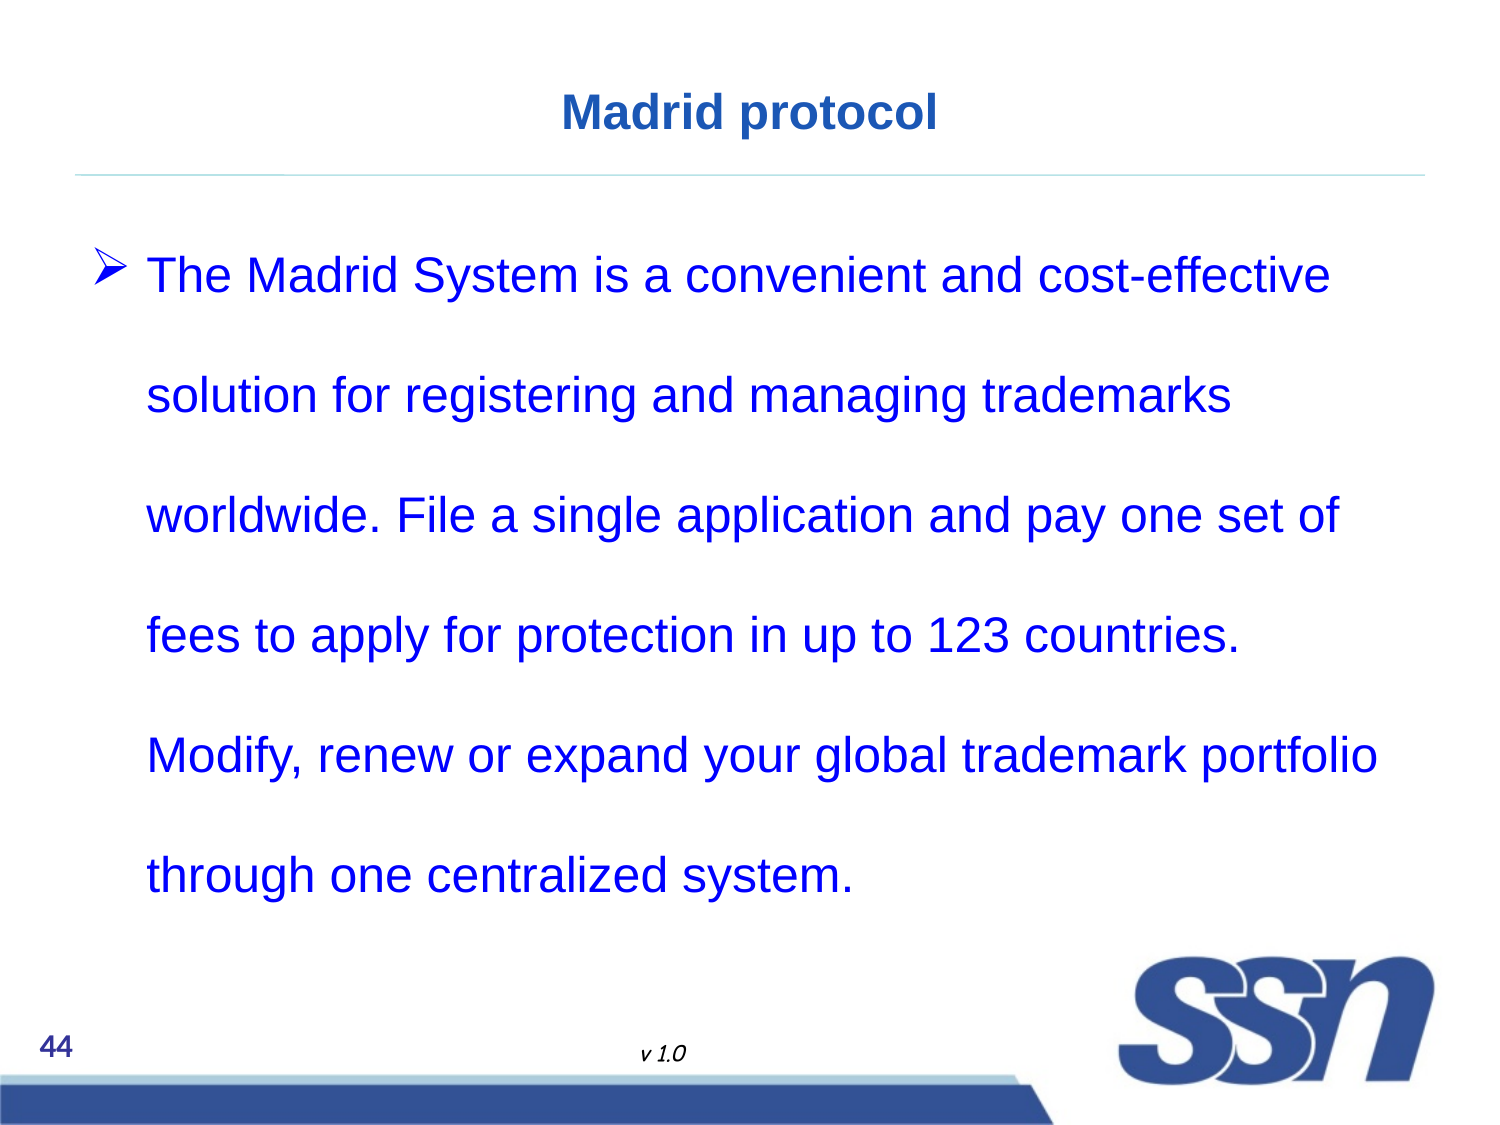

# Madrid protocol
The Madrid System is a convenient and cost-effective solution for registering and managing trademarks worldwide. File a single application and pay one set of fees to apply for protection in up to 123 countries. Modify, renew or expand your global trademark portfolio through one centralized system.